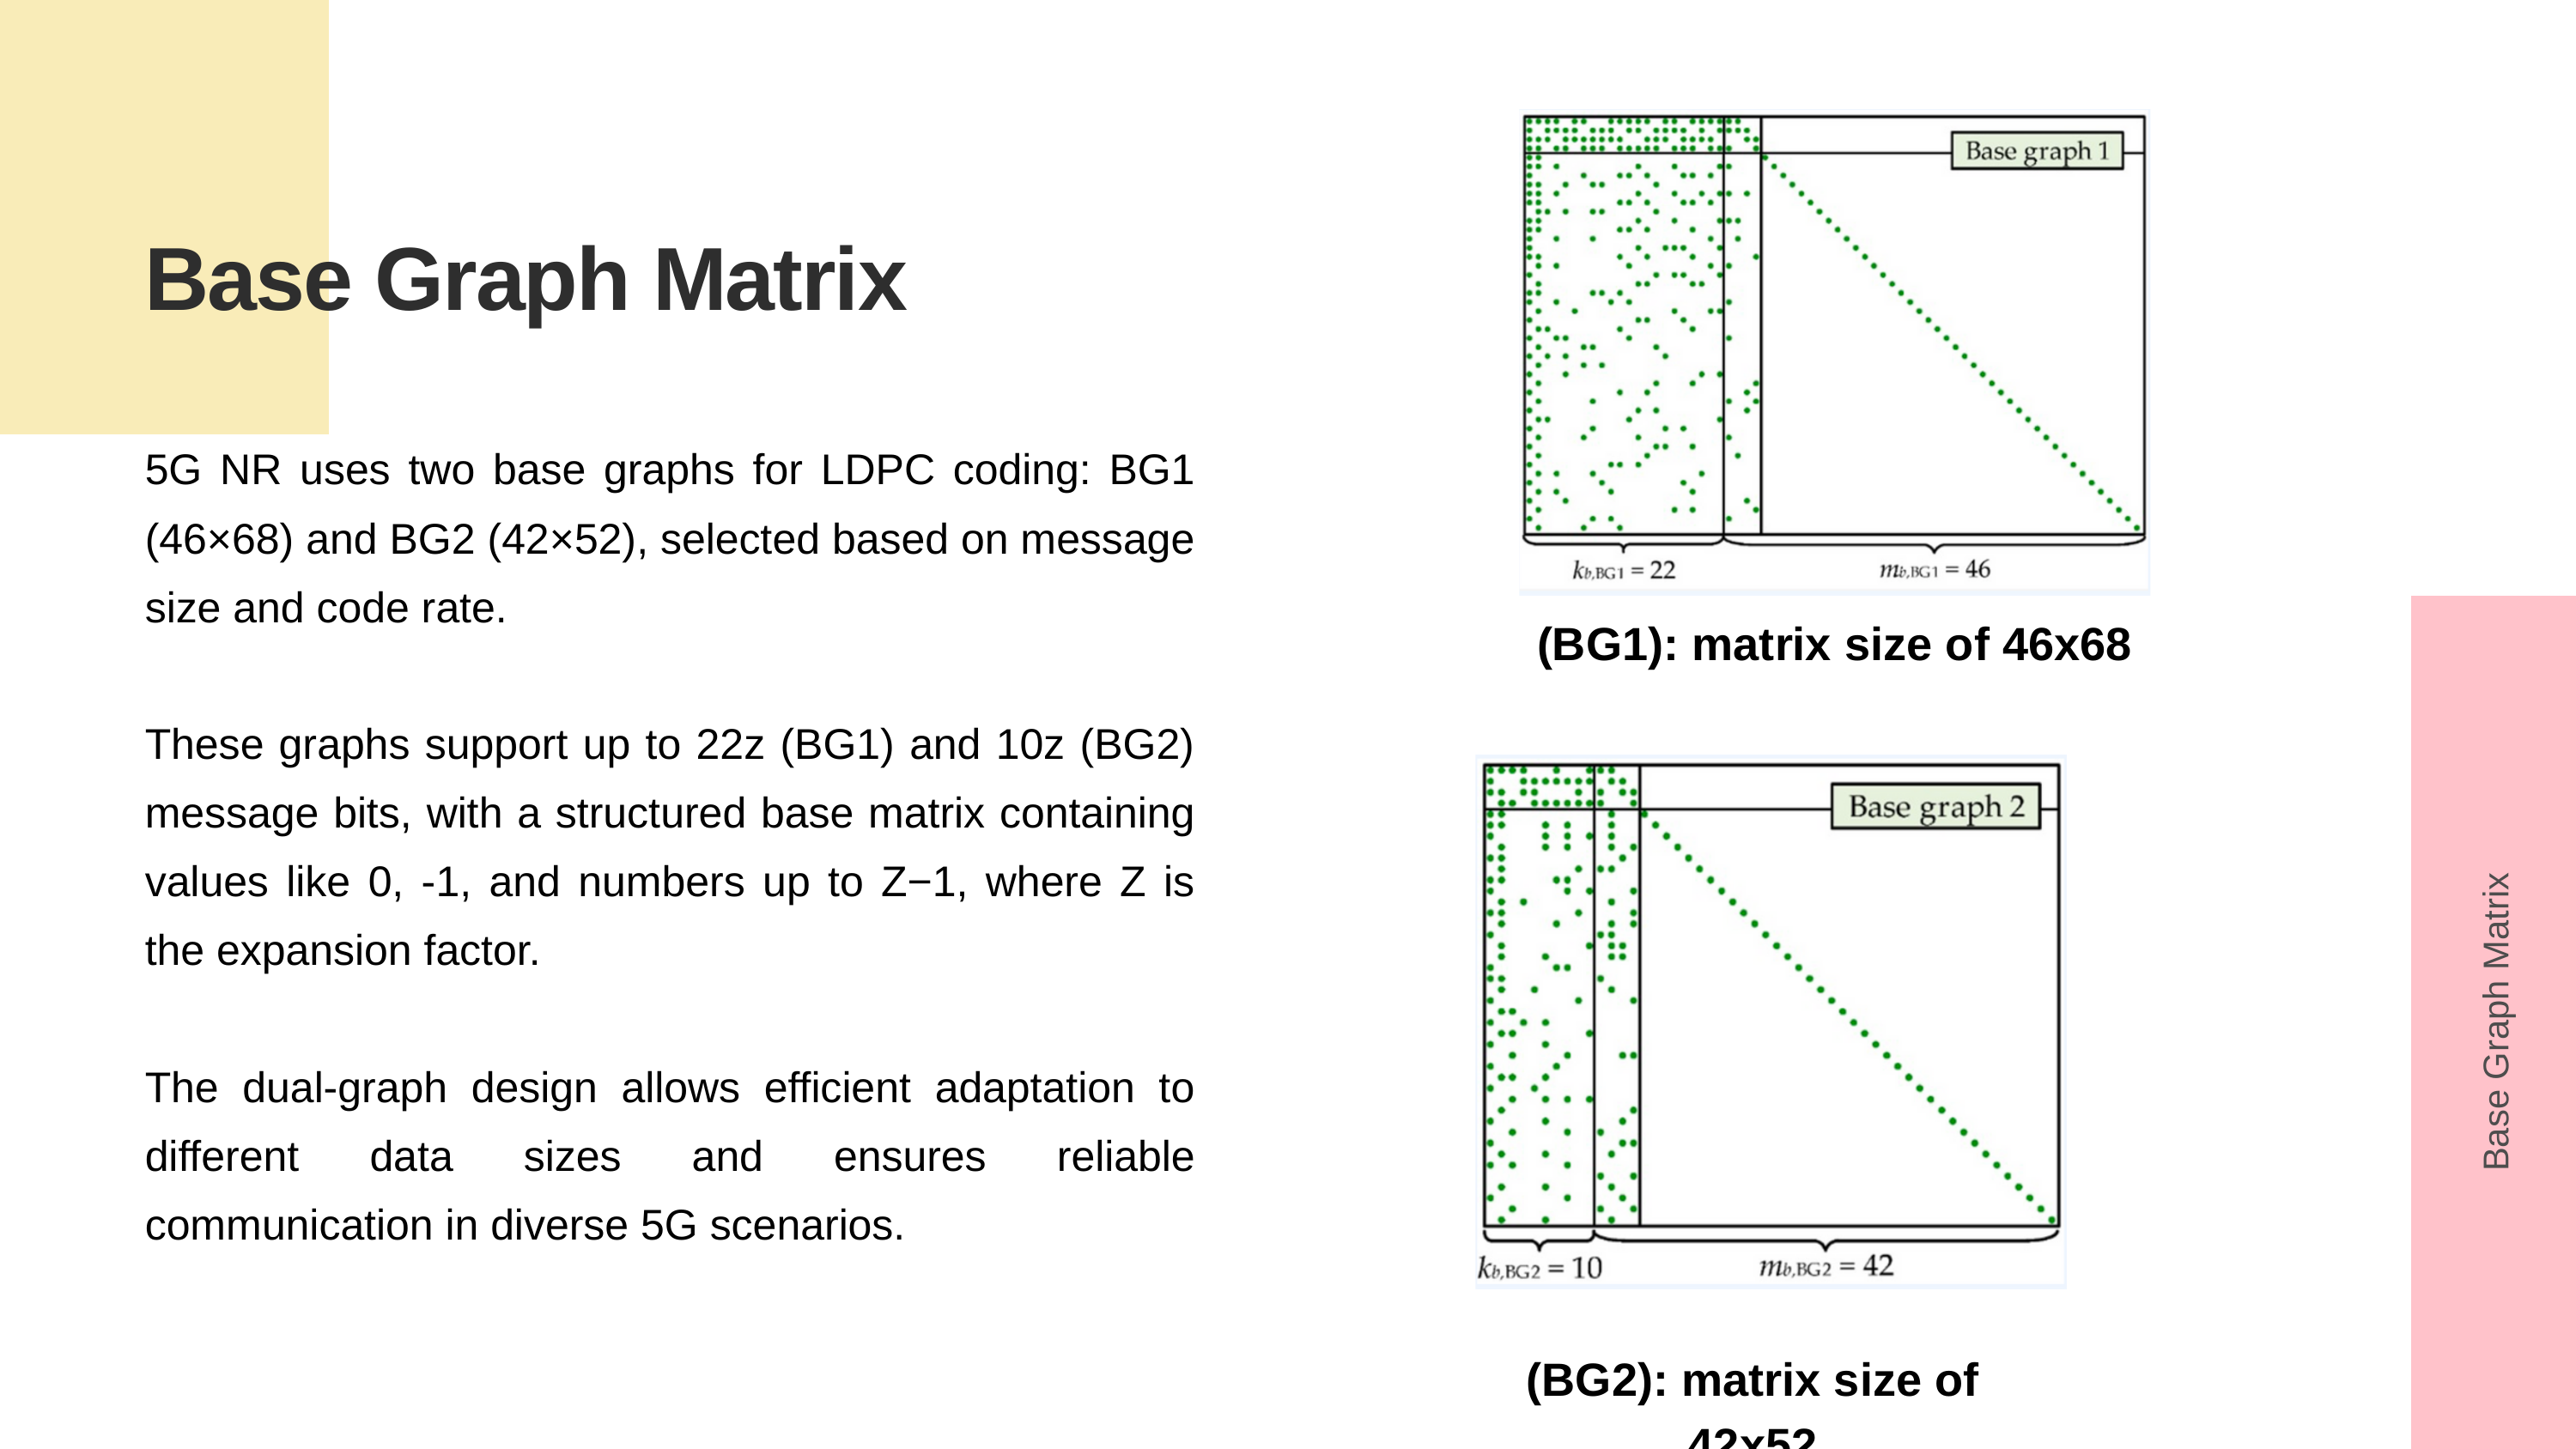

Base Graph Matrix
5G NR uses two base graphs for LDPC coding: BG1 (46×68) and BG2 (42×52), selected based on message size and code rate.

These graphs support up to 22z (BG1) and 10z (BG2) message bits, with a structured base matrix containing values like 0, -1, and numbers up to Z−1, where Z is the expansion factor.

The dual-graph design allows efficient adaptation to different data sizes and ensures reliable communication in diverse 5G scenarios.

(BG1): matrix size of 46x68

Base Graph Matrix
(BG2): matrix size of 42x52